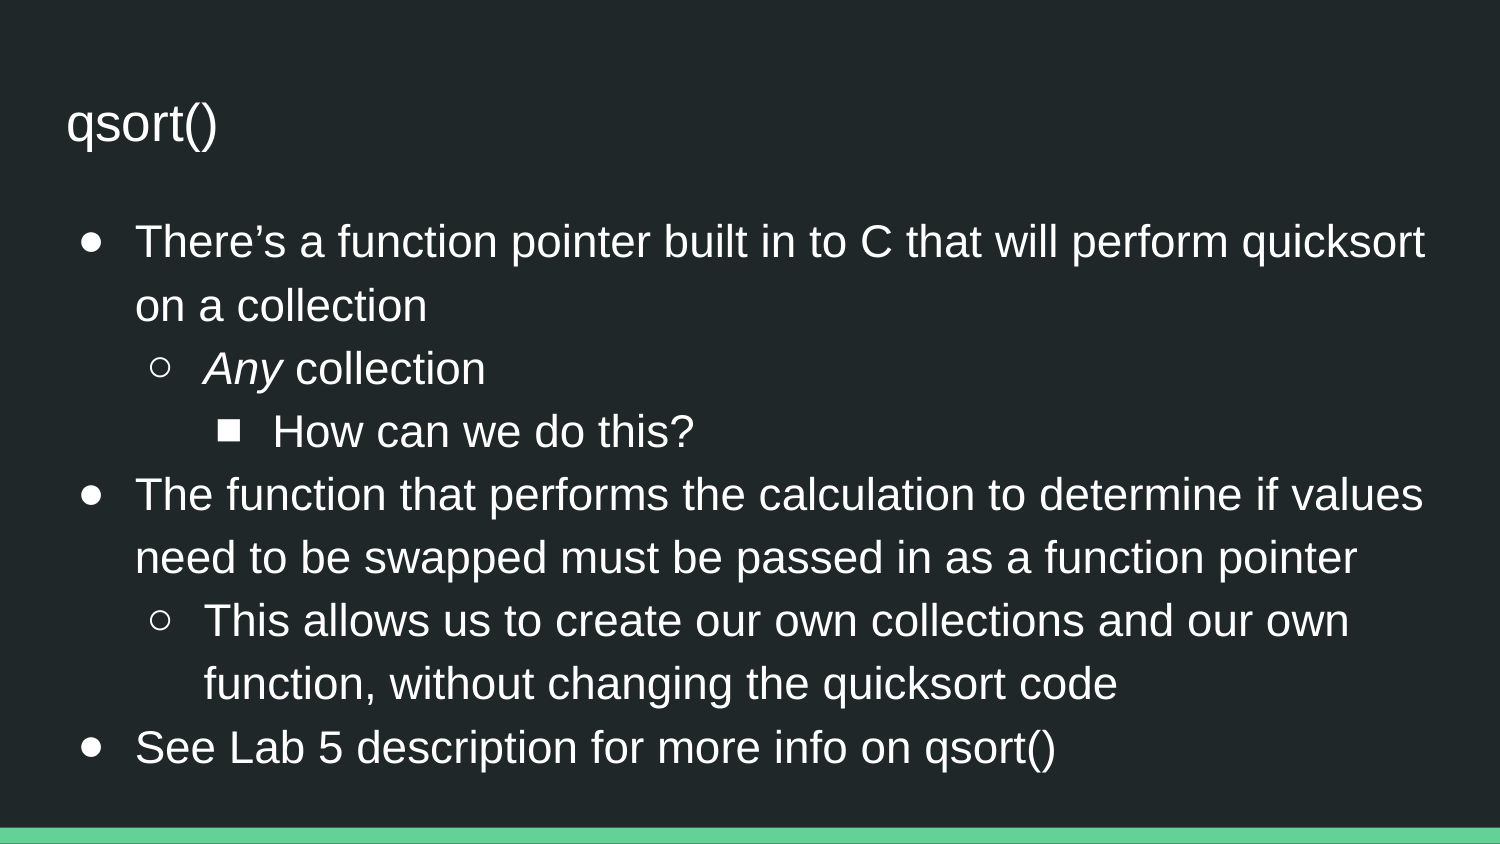

# qsort()
There’s a function pointer built in to C that will perform quicksort on a collection
Any collection
How can we do this?
The function that performs the calculation to determine if values need to be swapped must be passed in as a function pointer
This allows us to create our own collections and our own function, without changing the quicksort code
See Lab 5 description for more info on qsort()